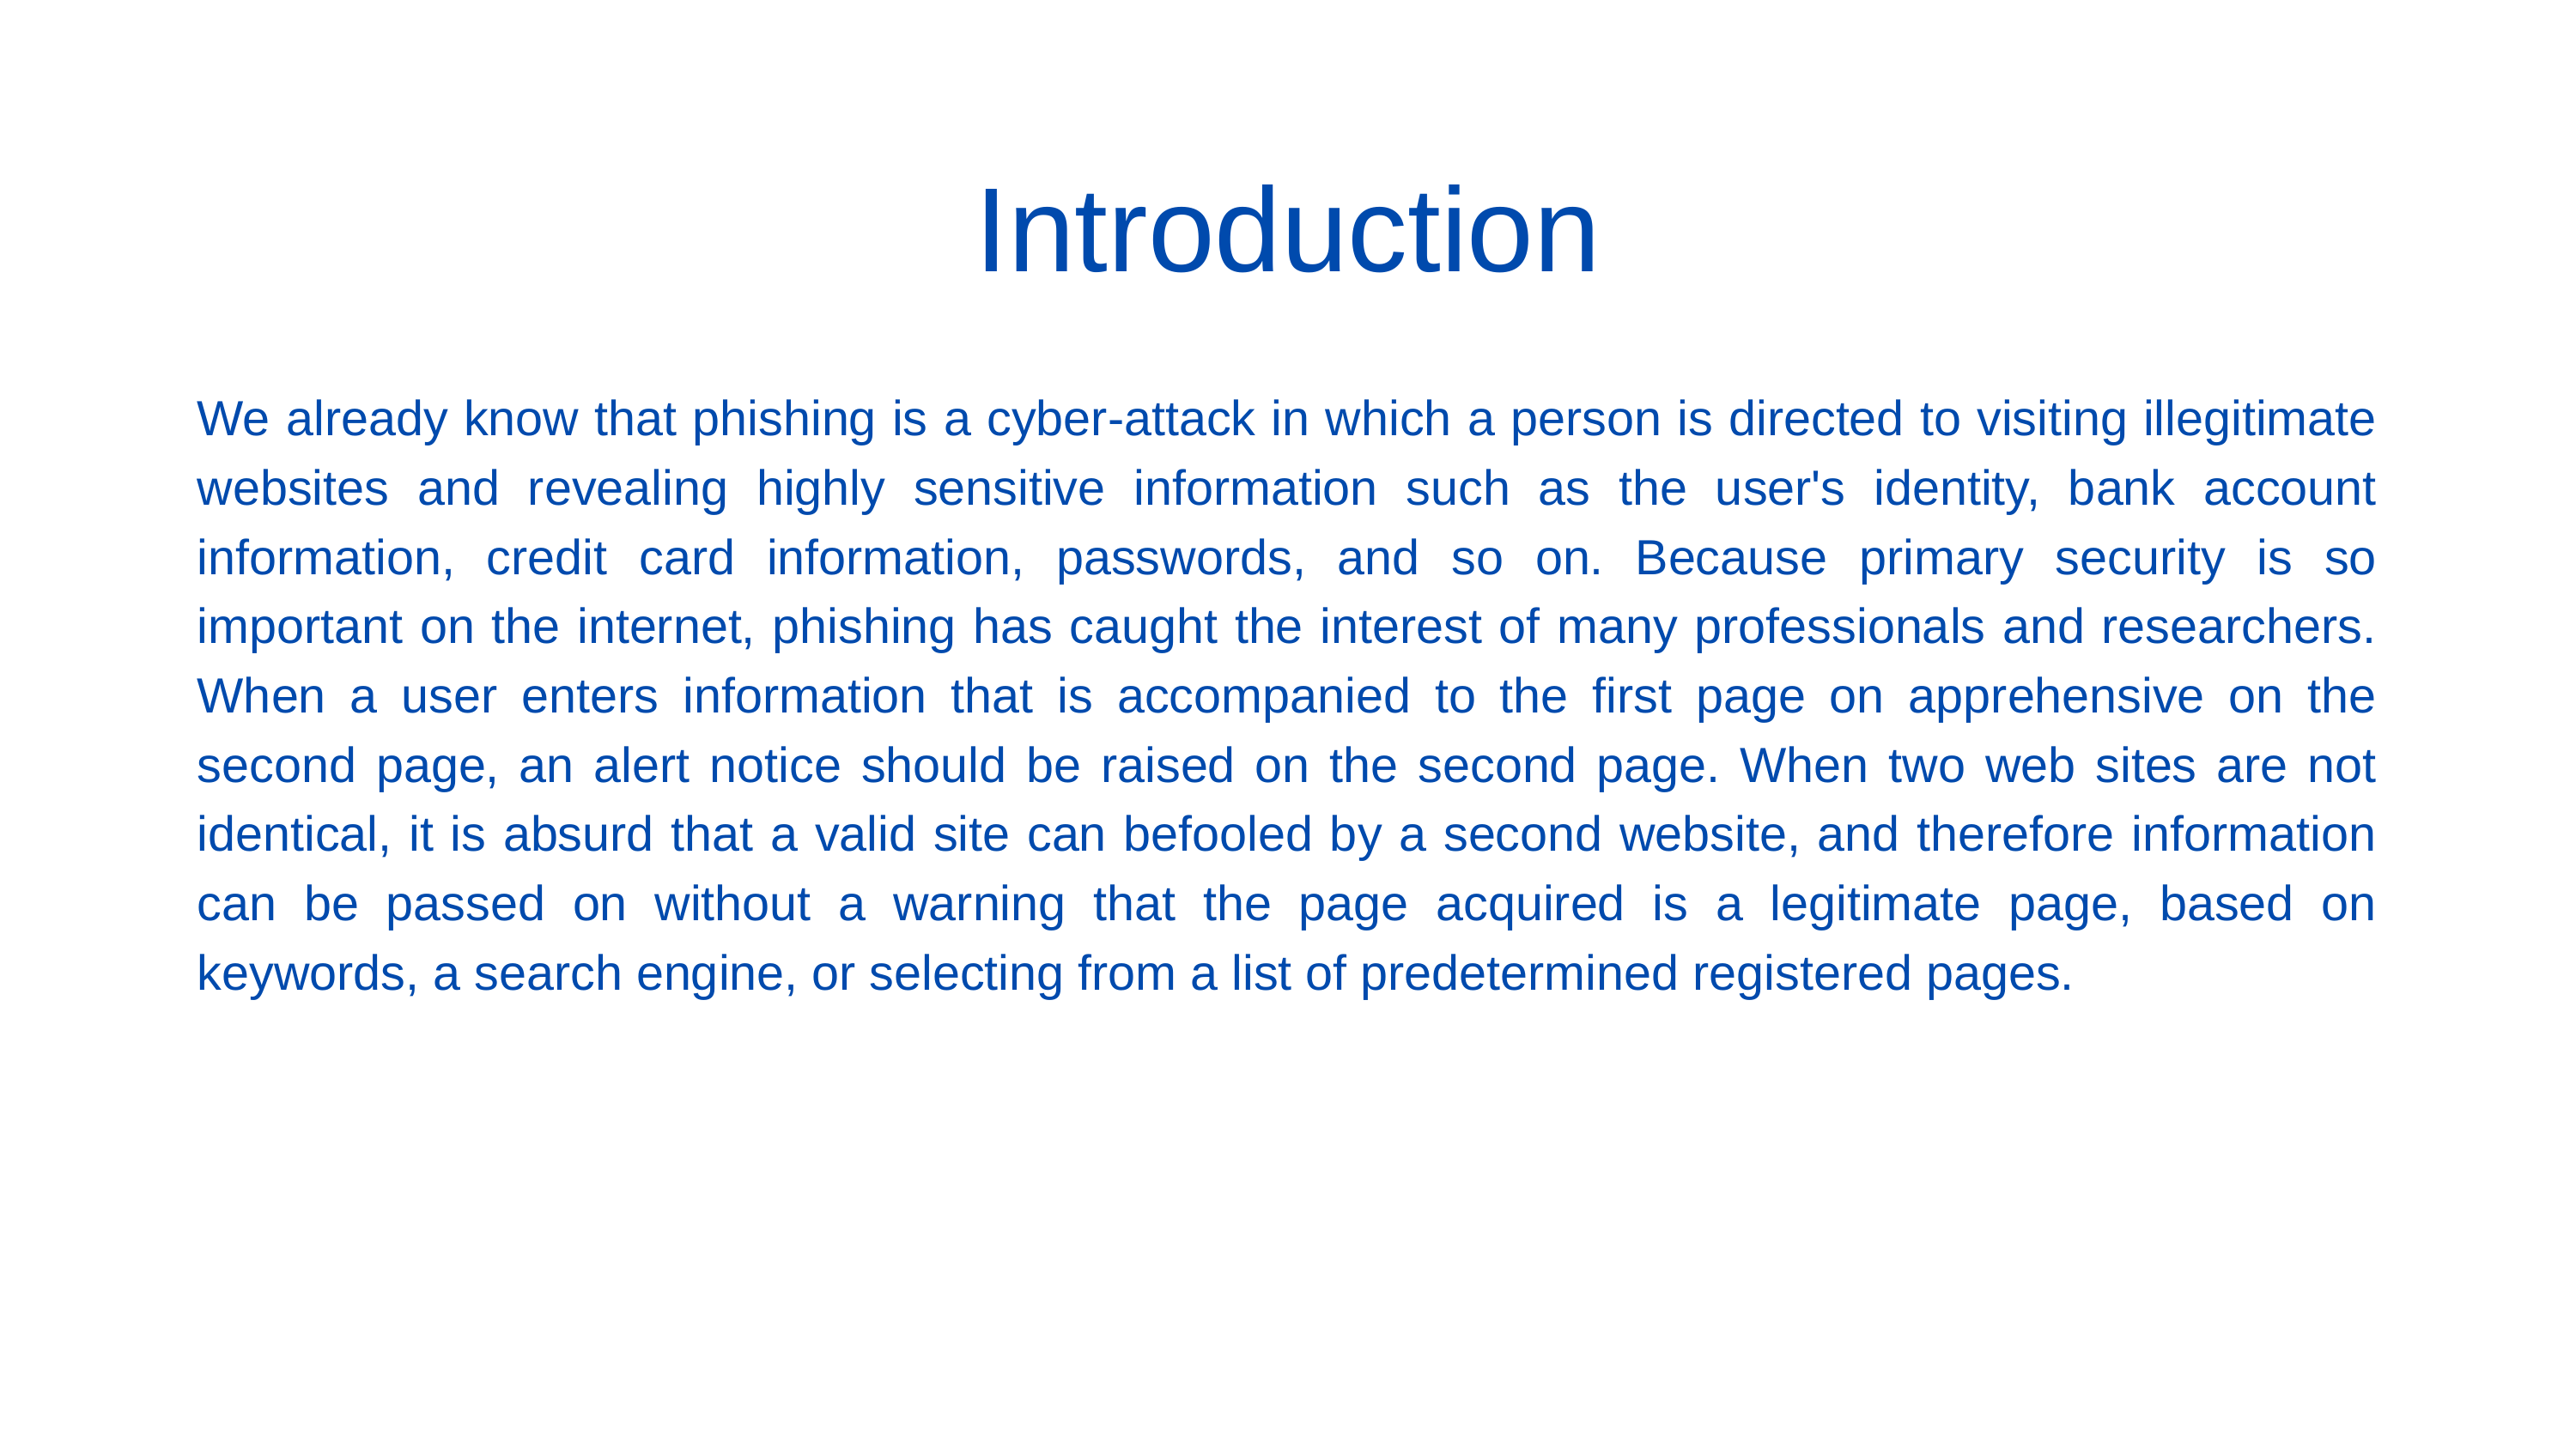

Introduction
We already know that phishing is a cyber-attack in which a person is directed to visiting illegitimate websites and revealing highly sensitive information such as the user's identity, bank account information, credit card information, passwords, and so on. Because primary security is so important on the internet, phishing has caught the interest of many professionals and researchers. When a user enters information that is accompanied to the first page on apprehensive on the second page, an alert notice should be raised on the second page. When two web sites are not identical, it is absurd that a valid site can befooled by a second website, and therefore information can be passed on without a warning that the page acquired is a legitimate page, based on keywords, a search engine, or selecting from a list of predetermined registered pages.